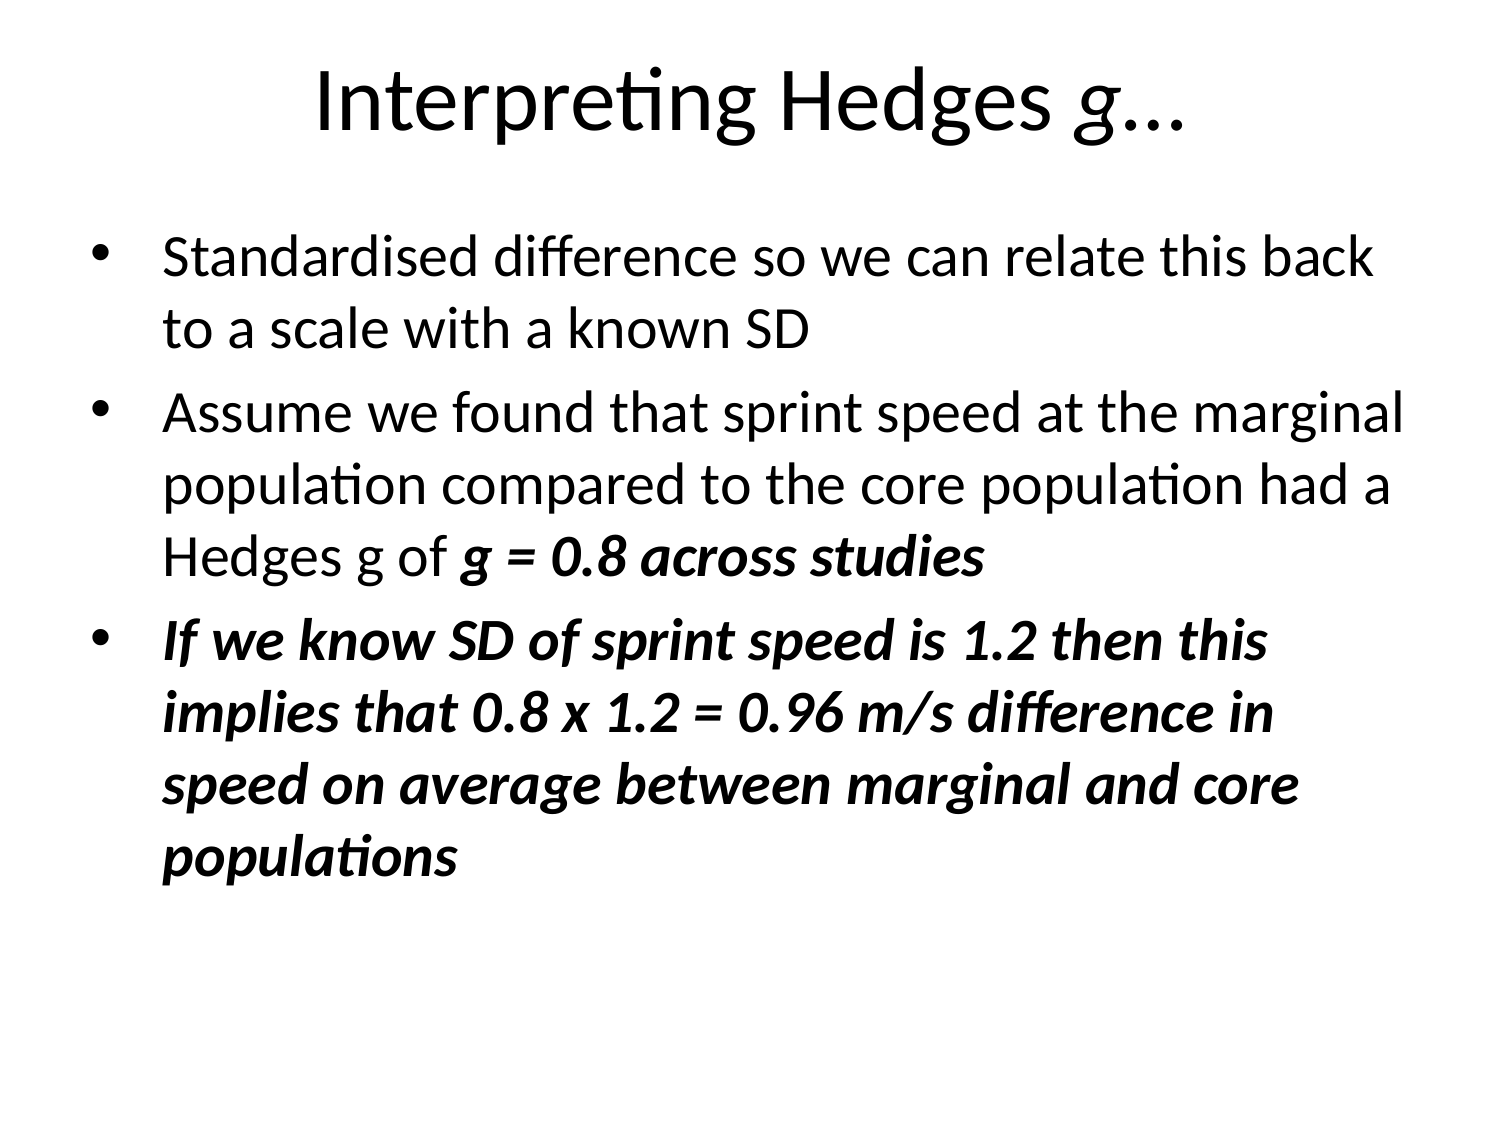

Interpreting Hedges g…
Standardised difference so we can relate this back to a scale with a known SD
Assume we found that sprint speed at the marginal population compared to the core population had a Hedges g of g = 0.8 across studies
If we know SD of sprint speed is 1.2 then this implies that 0.8 x 1.2 = 0.96 m/s difference in speed on average between marginal and core populations